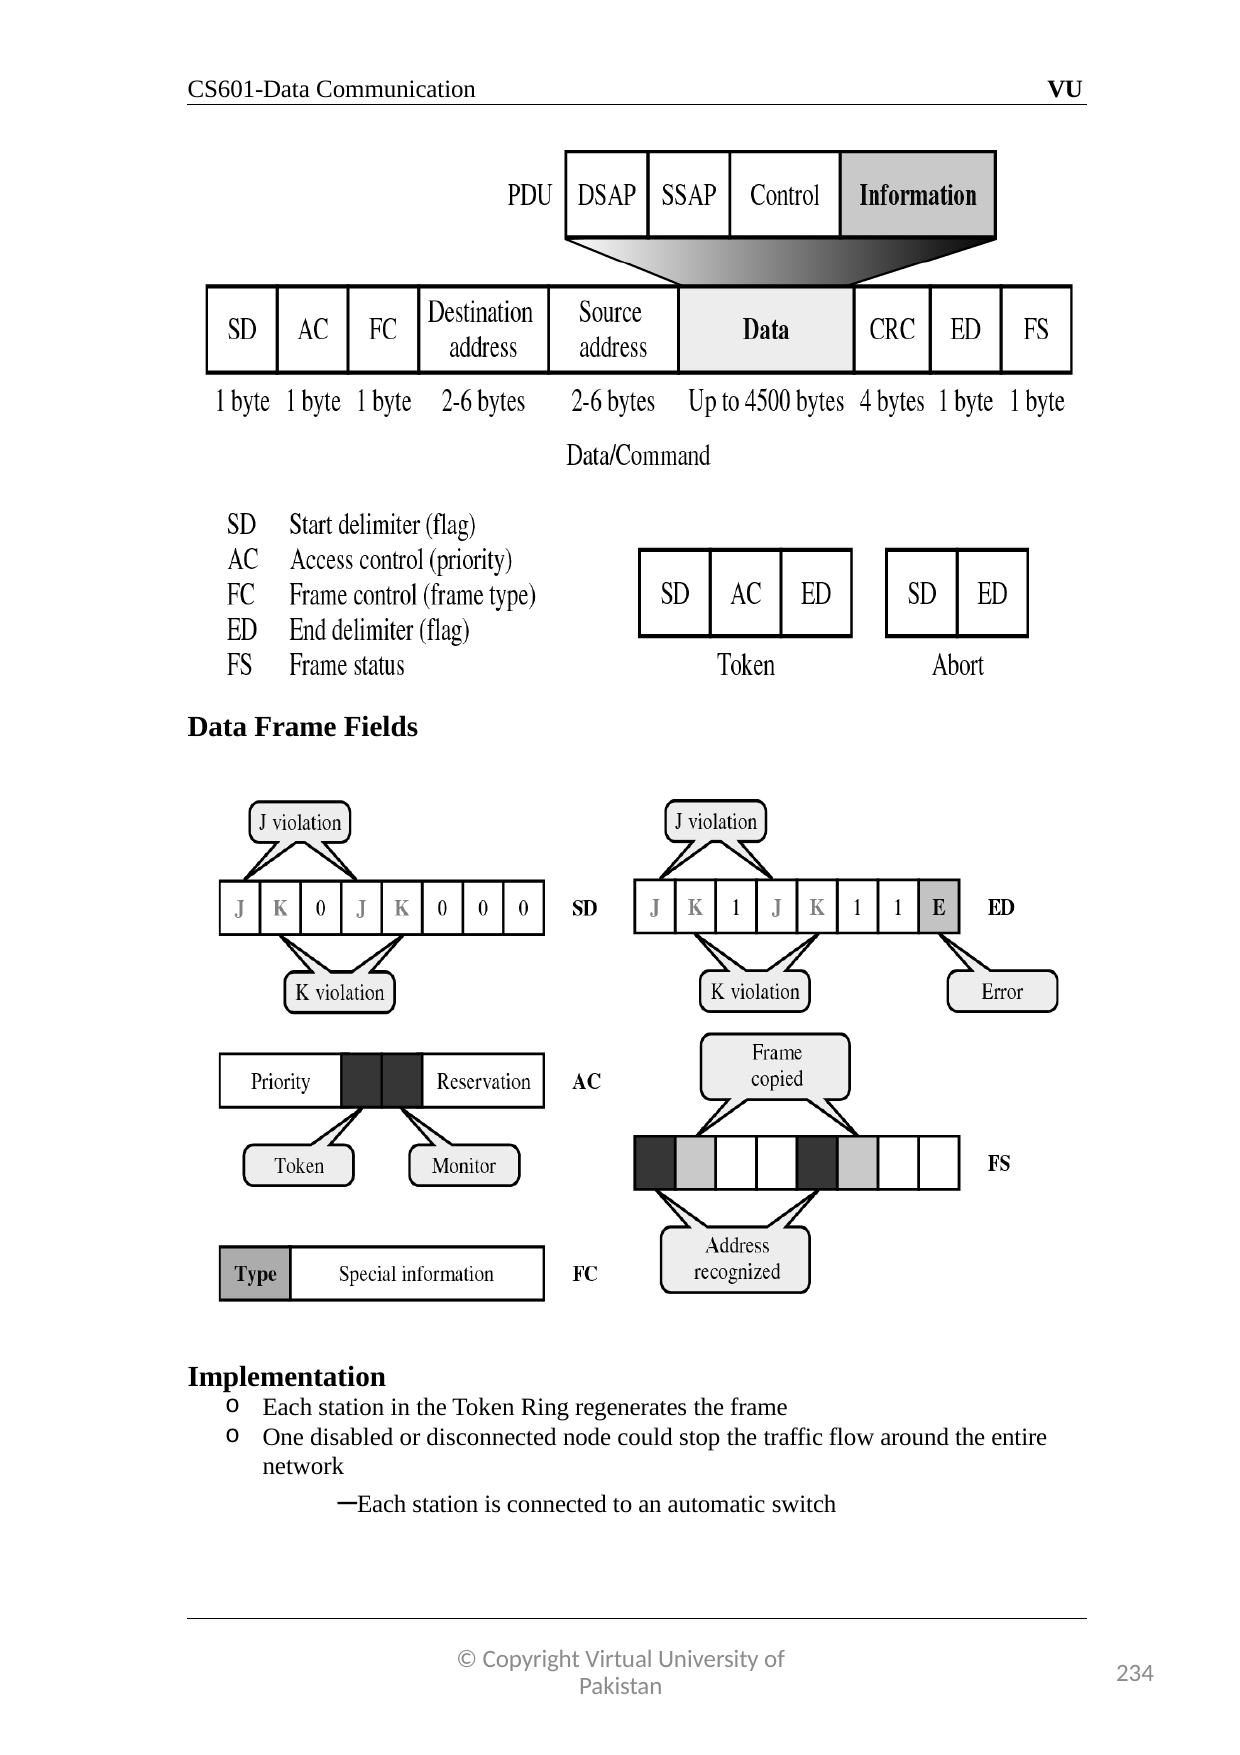

CS601-Data Communication
VU

Data Frame Fields

Implementation
Each station in the Token Ring regenerates the frame
One disabled or disconnected node could stop the traffic flow around the entire  network
–Each station is connected to an automatic switch

© Copyright Virtual University of Pakistan
234